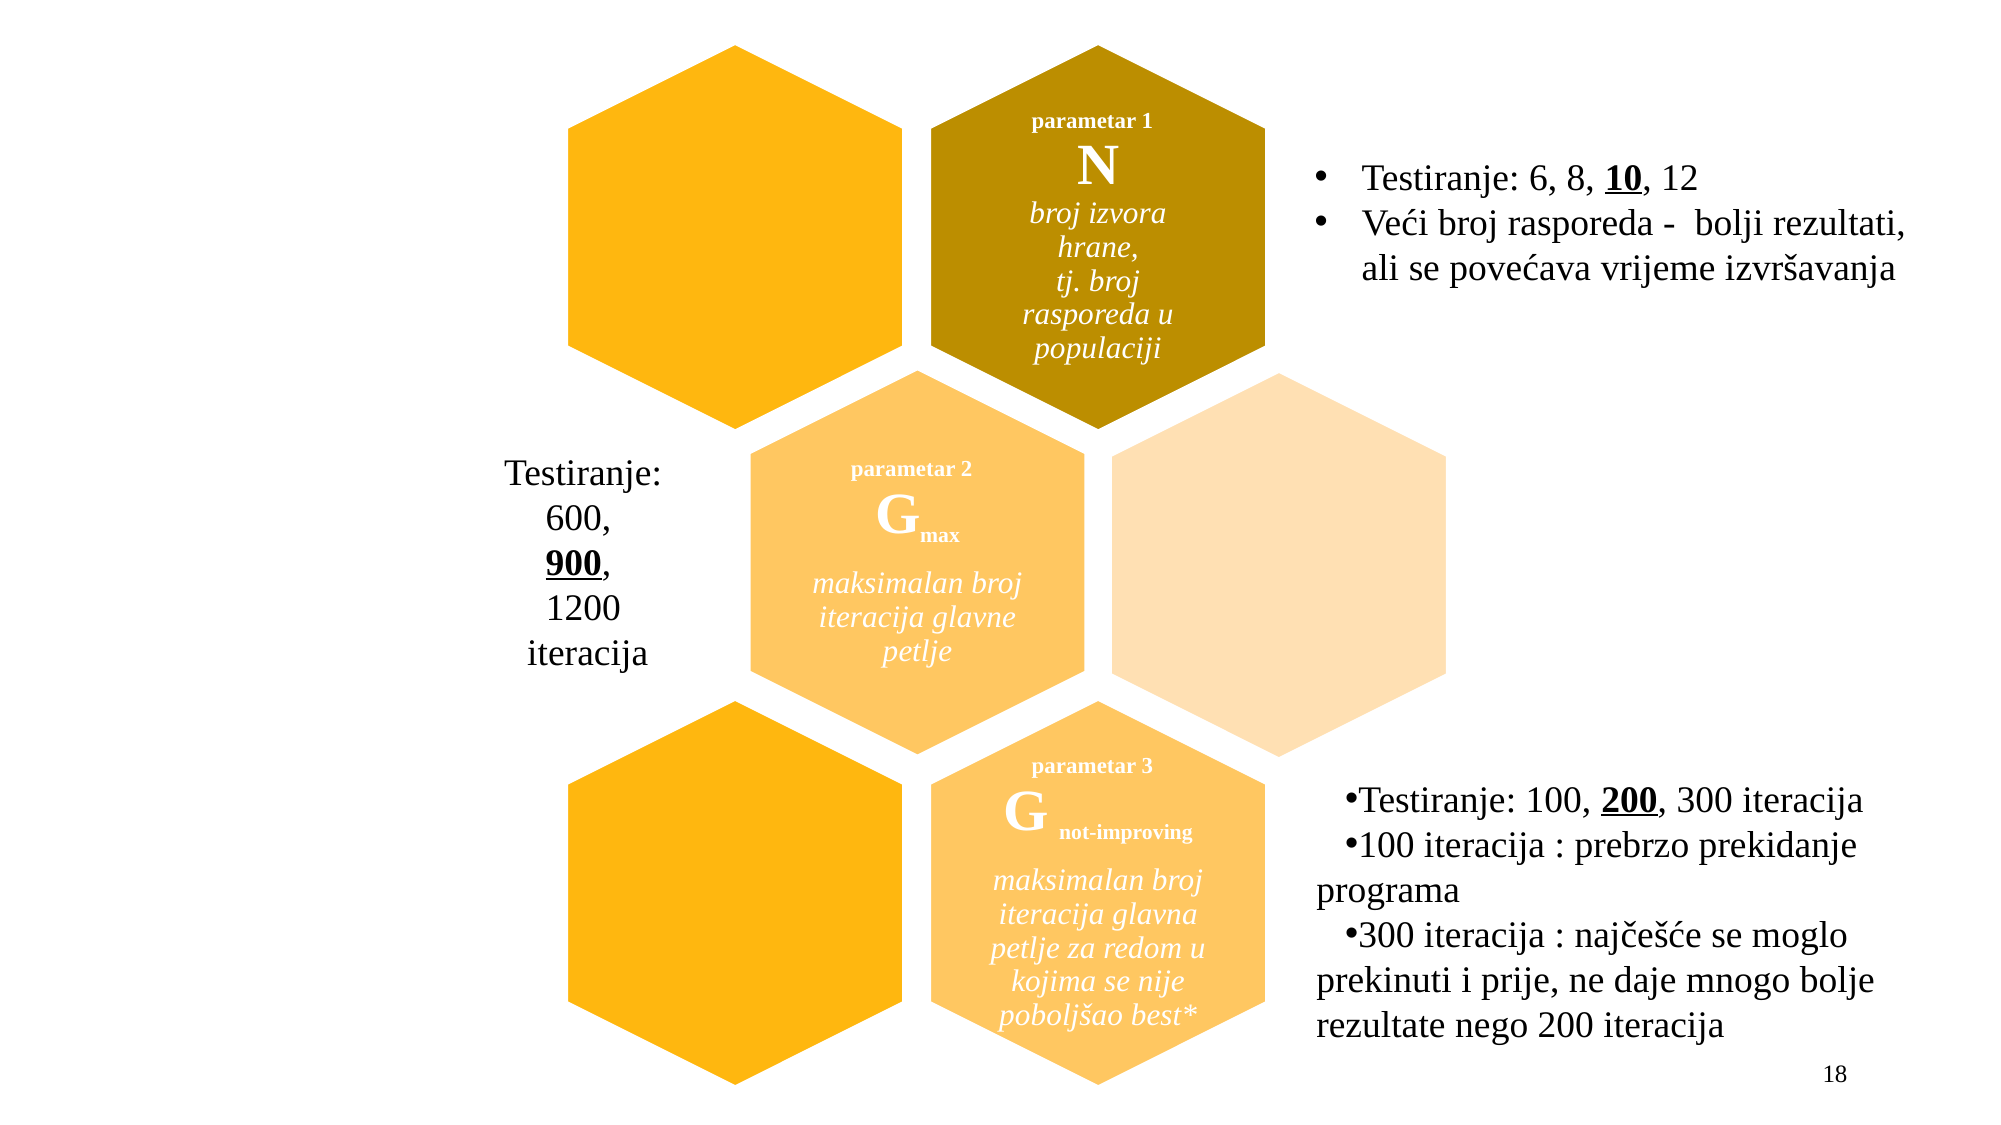

parametar 1
N
broj izvora hrane,
tj. broj rasporeda u populaciji

parametar 2
Gmax
maksimalan broj iteracija glavne petlje

parametar 3
G not-improving
maksimalan broj iteracija glavna petlje za redom u kojima se nije poboljšao best*

Testiranje: 6, 8, 10, 12
Veći broj rasporeda -  bolji rezultati, ali se povećava vrijeme izvršavanja

Testiranje: 600,
900,
1200
 iteracija

Testiranje: 100, 200, 300 iteracija
100 iteracija : prebrzo prekidanje programa
300 iteracija : najčešće se moglo prekinuti i prije, ne daje mnogo bolje rezultate nego 200 iteracija

18